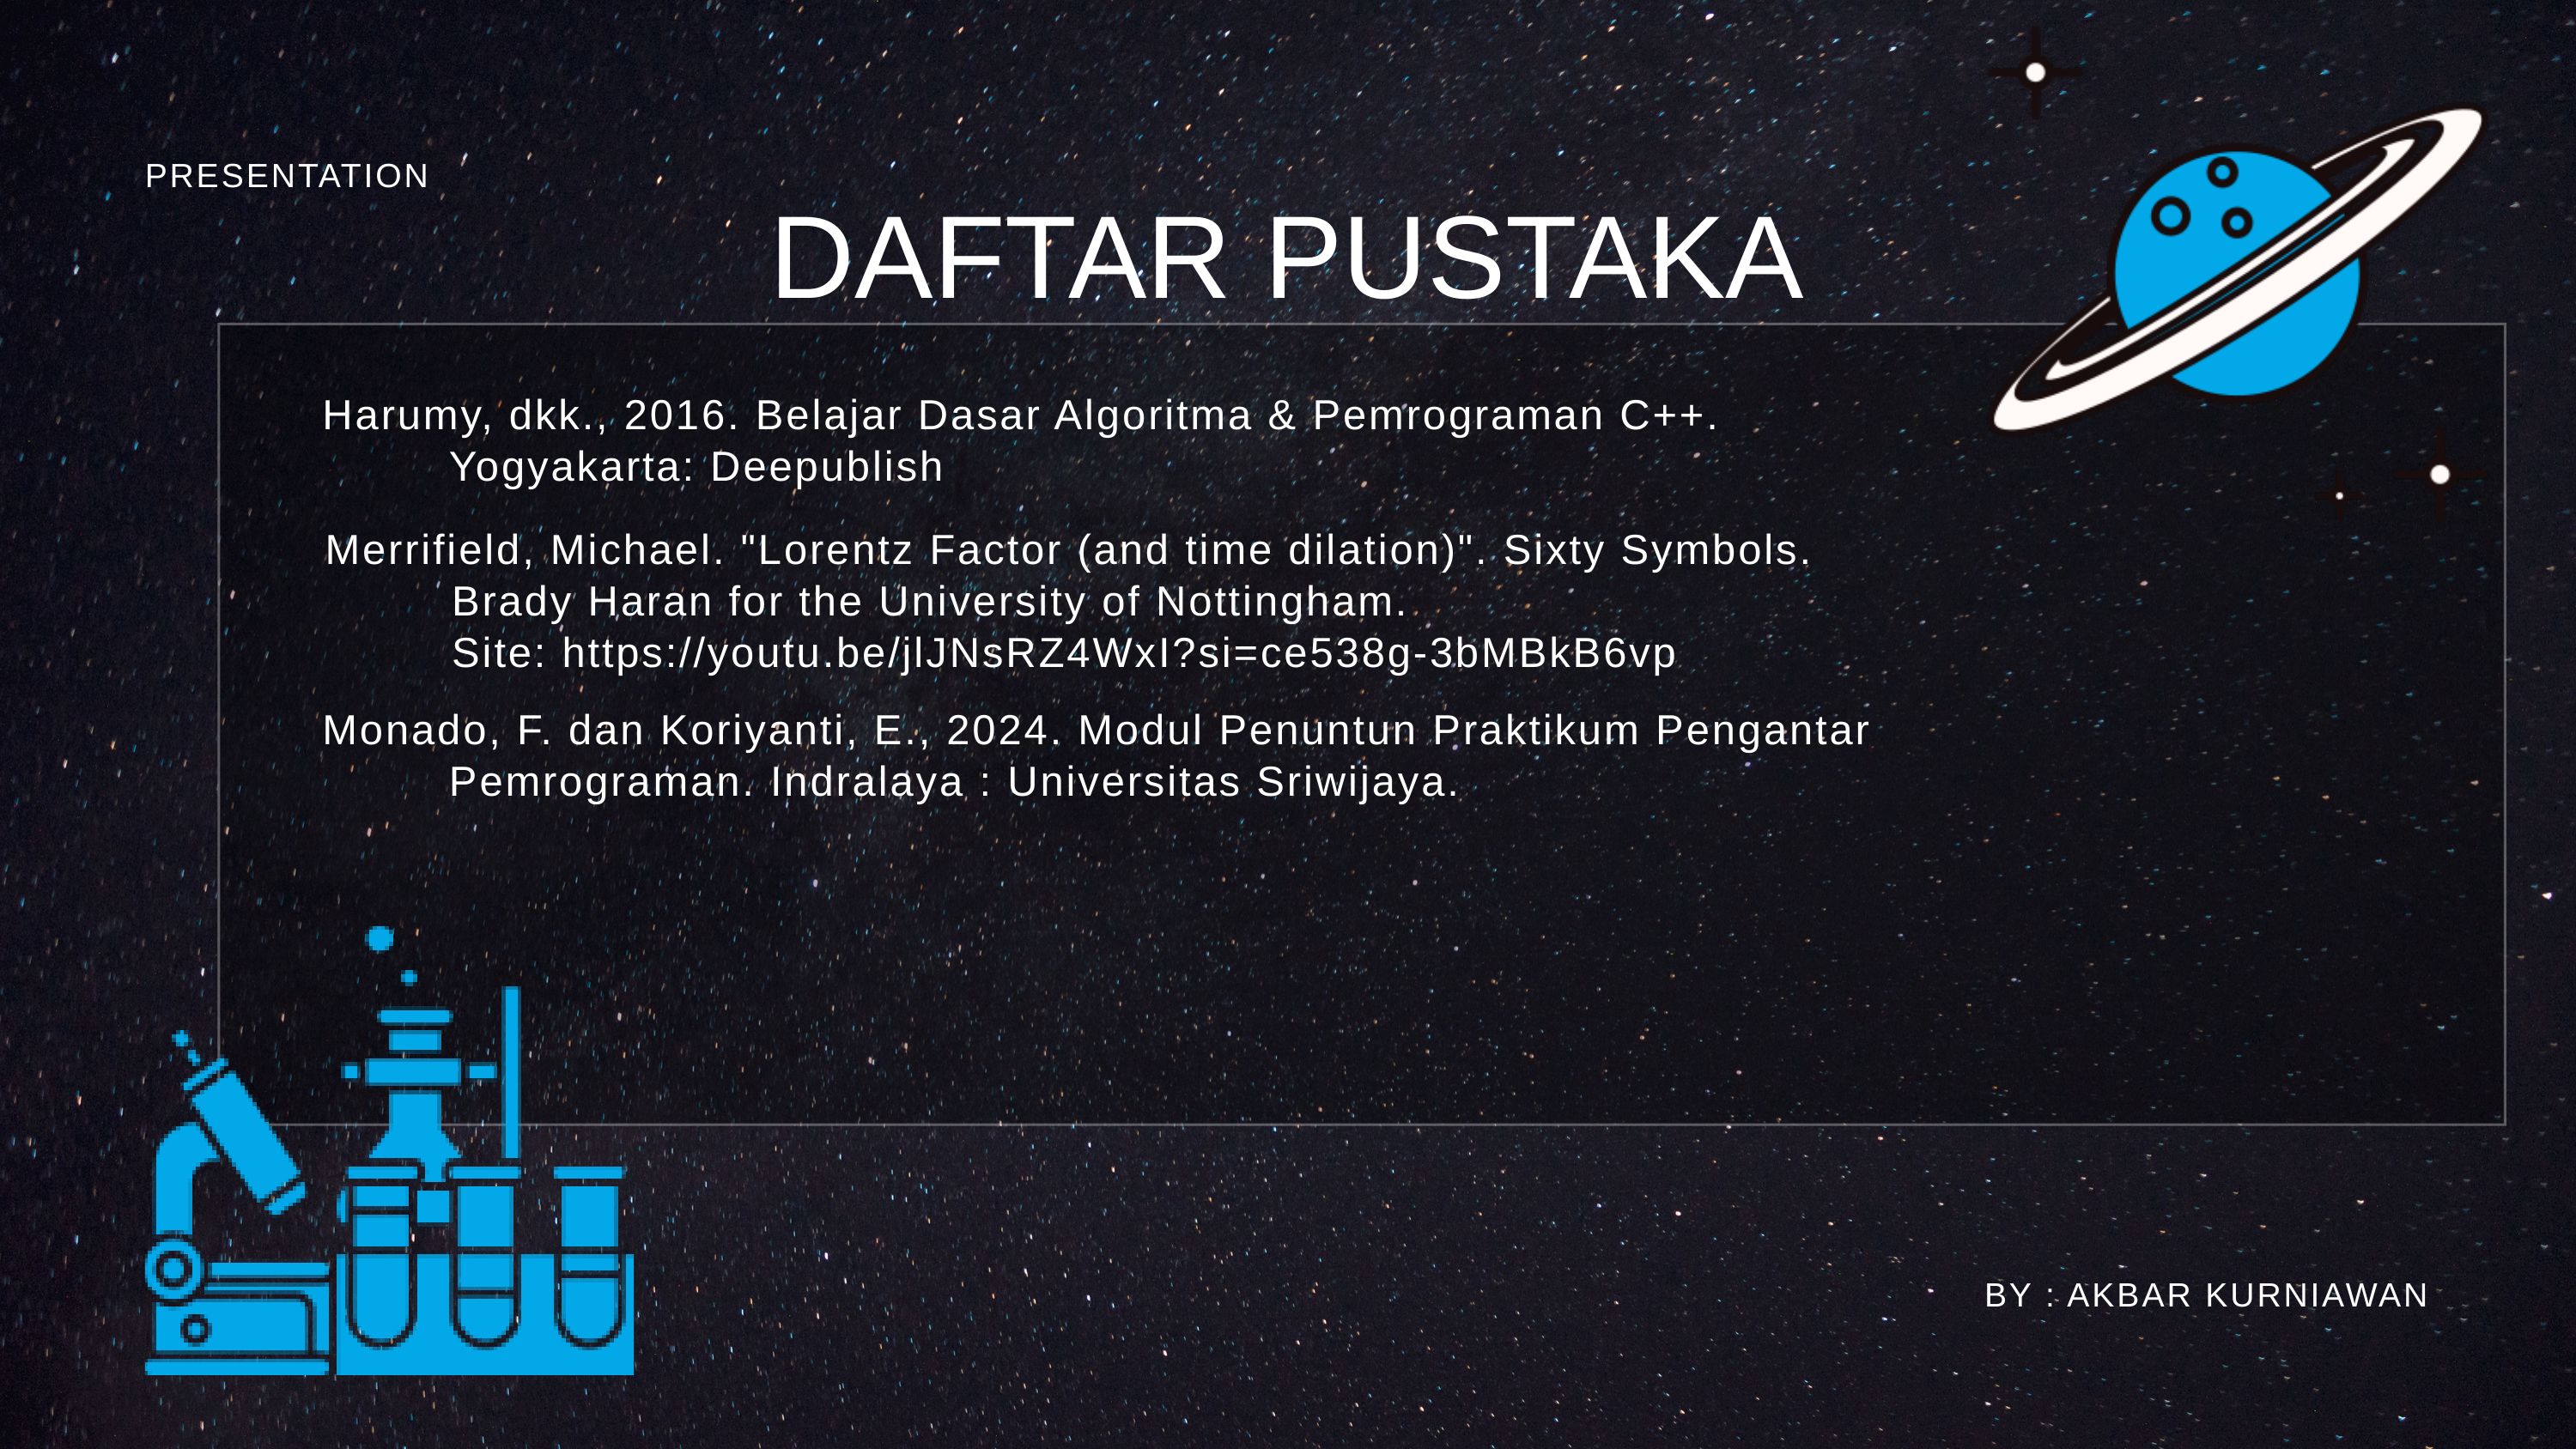

PRESENTATION
DAFTAR PUSTAKA

Harumy, dkk., 2016. Belajar Dasar Algoritma & Pemrograman C++.
         Yogyakarta: Deepublish
Merrifield, Michael. "Lorentz Factor (and time dilation)". Sixty Symbols.
         Brady Haran for the University of Nottingham.
         Site: https://youtu.be/jlJNsRZ4WxI?si=ce538g-3bMBkB6vp
Monado, F. dan Koriyanti, E., 2024. Modul Penuntun Praktikum Pengantar
         Pemrograman. Indralaya : Universitas Sriwijaya.

BY : AKBAR KURNIAWAN